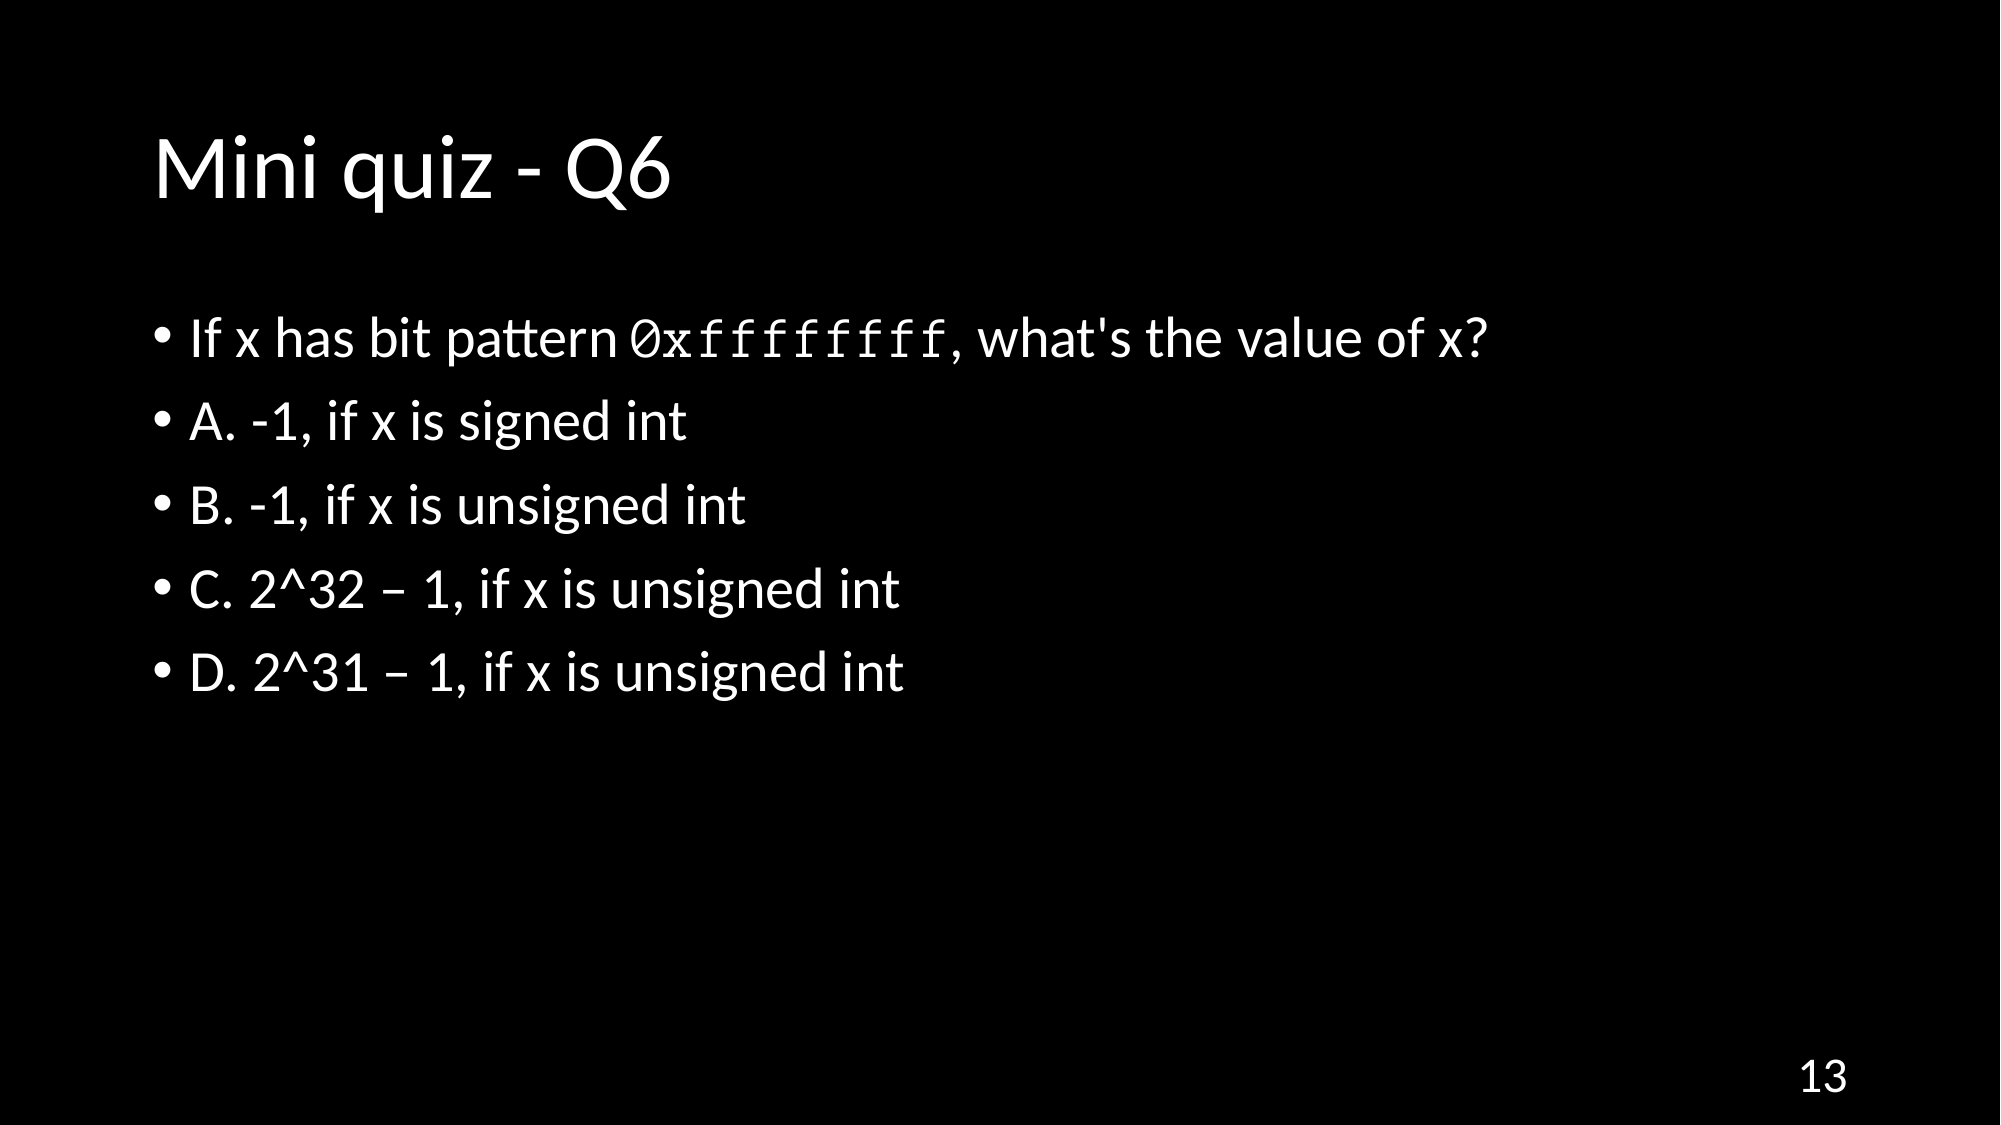

# Mini quiz - Q6
If x has bit pattern 0xffffffff, what's the value of x?
A. -1, if x is signed int
B. -1, if x is unsigned int
C. 2^32 – 1, if x is unsigned int
D. 2^31 – 1, if x is unsigned int
13